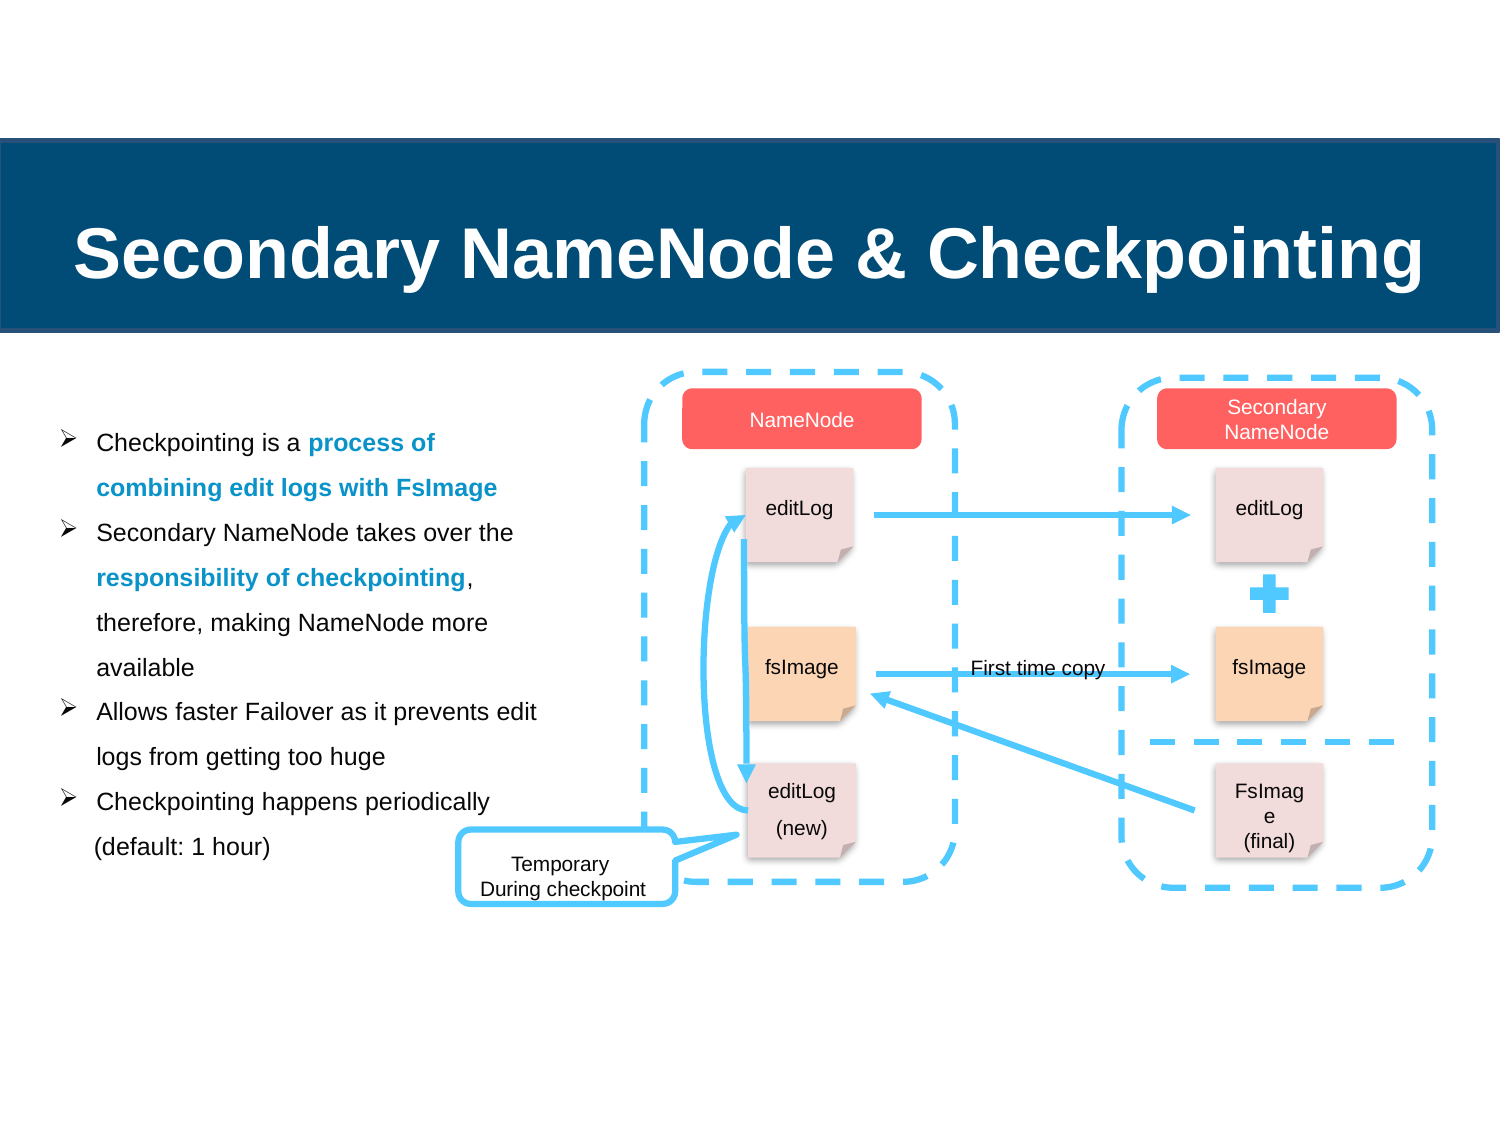

Secondary NameNode & Checkpointing

NameNode
Secondary NameNode
editLog
editLog

fsImage
fsImage
First time copy
editLog
(new)

FsImage
(final)

Temporary
During checkpoint
Checkpointing is a process of combining edit logs with FsImage
Secondary NameNode takes over the responsibility of checkpointing, therefore, making NameNode more available
Allows faster Failover as it prevents edit logs from getting too huge
Checkpointing happens periodically
     (default: 1 hour)